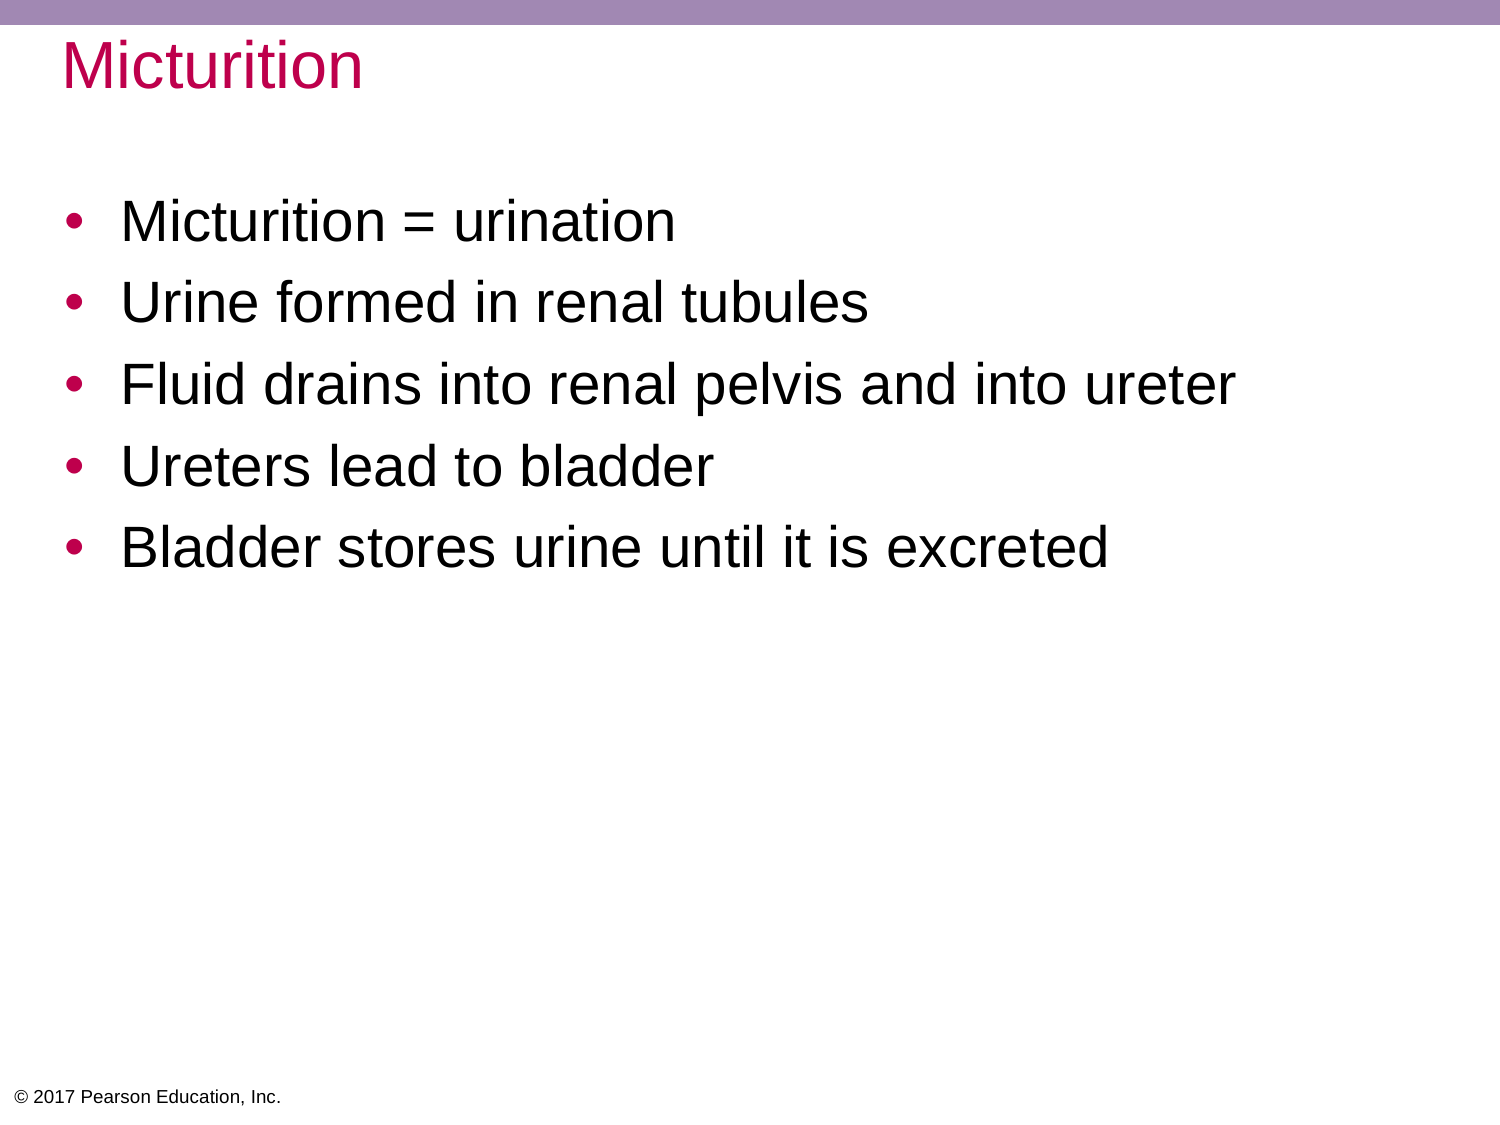

# Micturition
Micturition = urination
Urine formed in renal tubules
Fluid drains into renal pelvis and into ureter
Ureters lead to bladder
Bladder stores urine until it is excreted